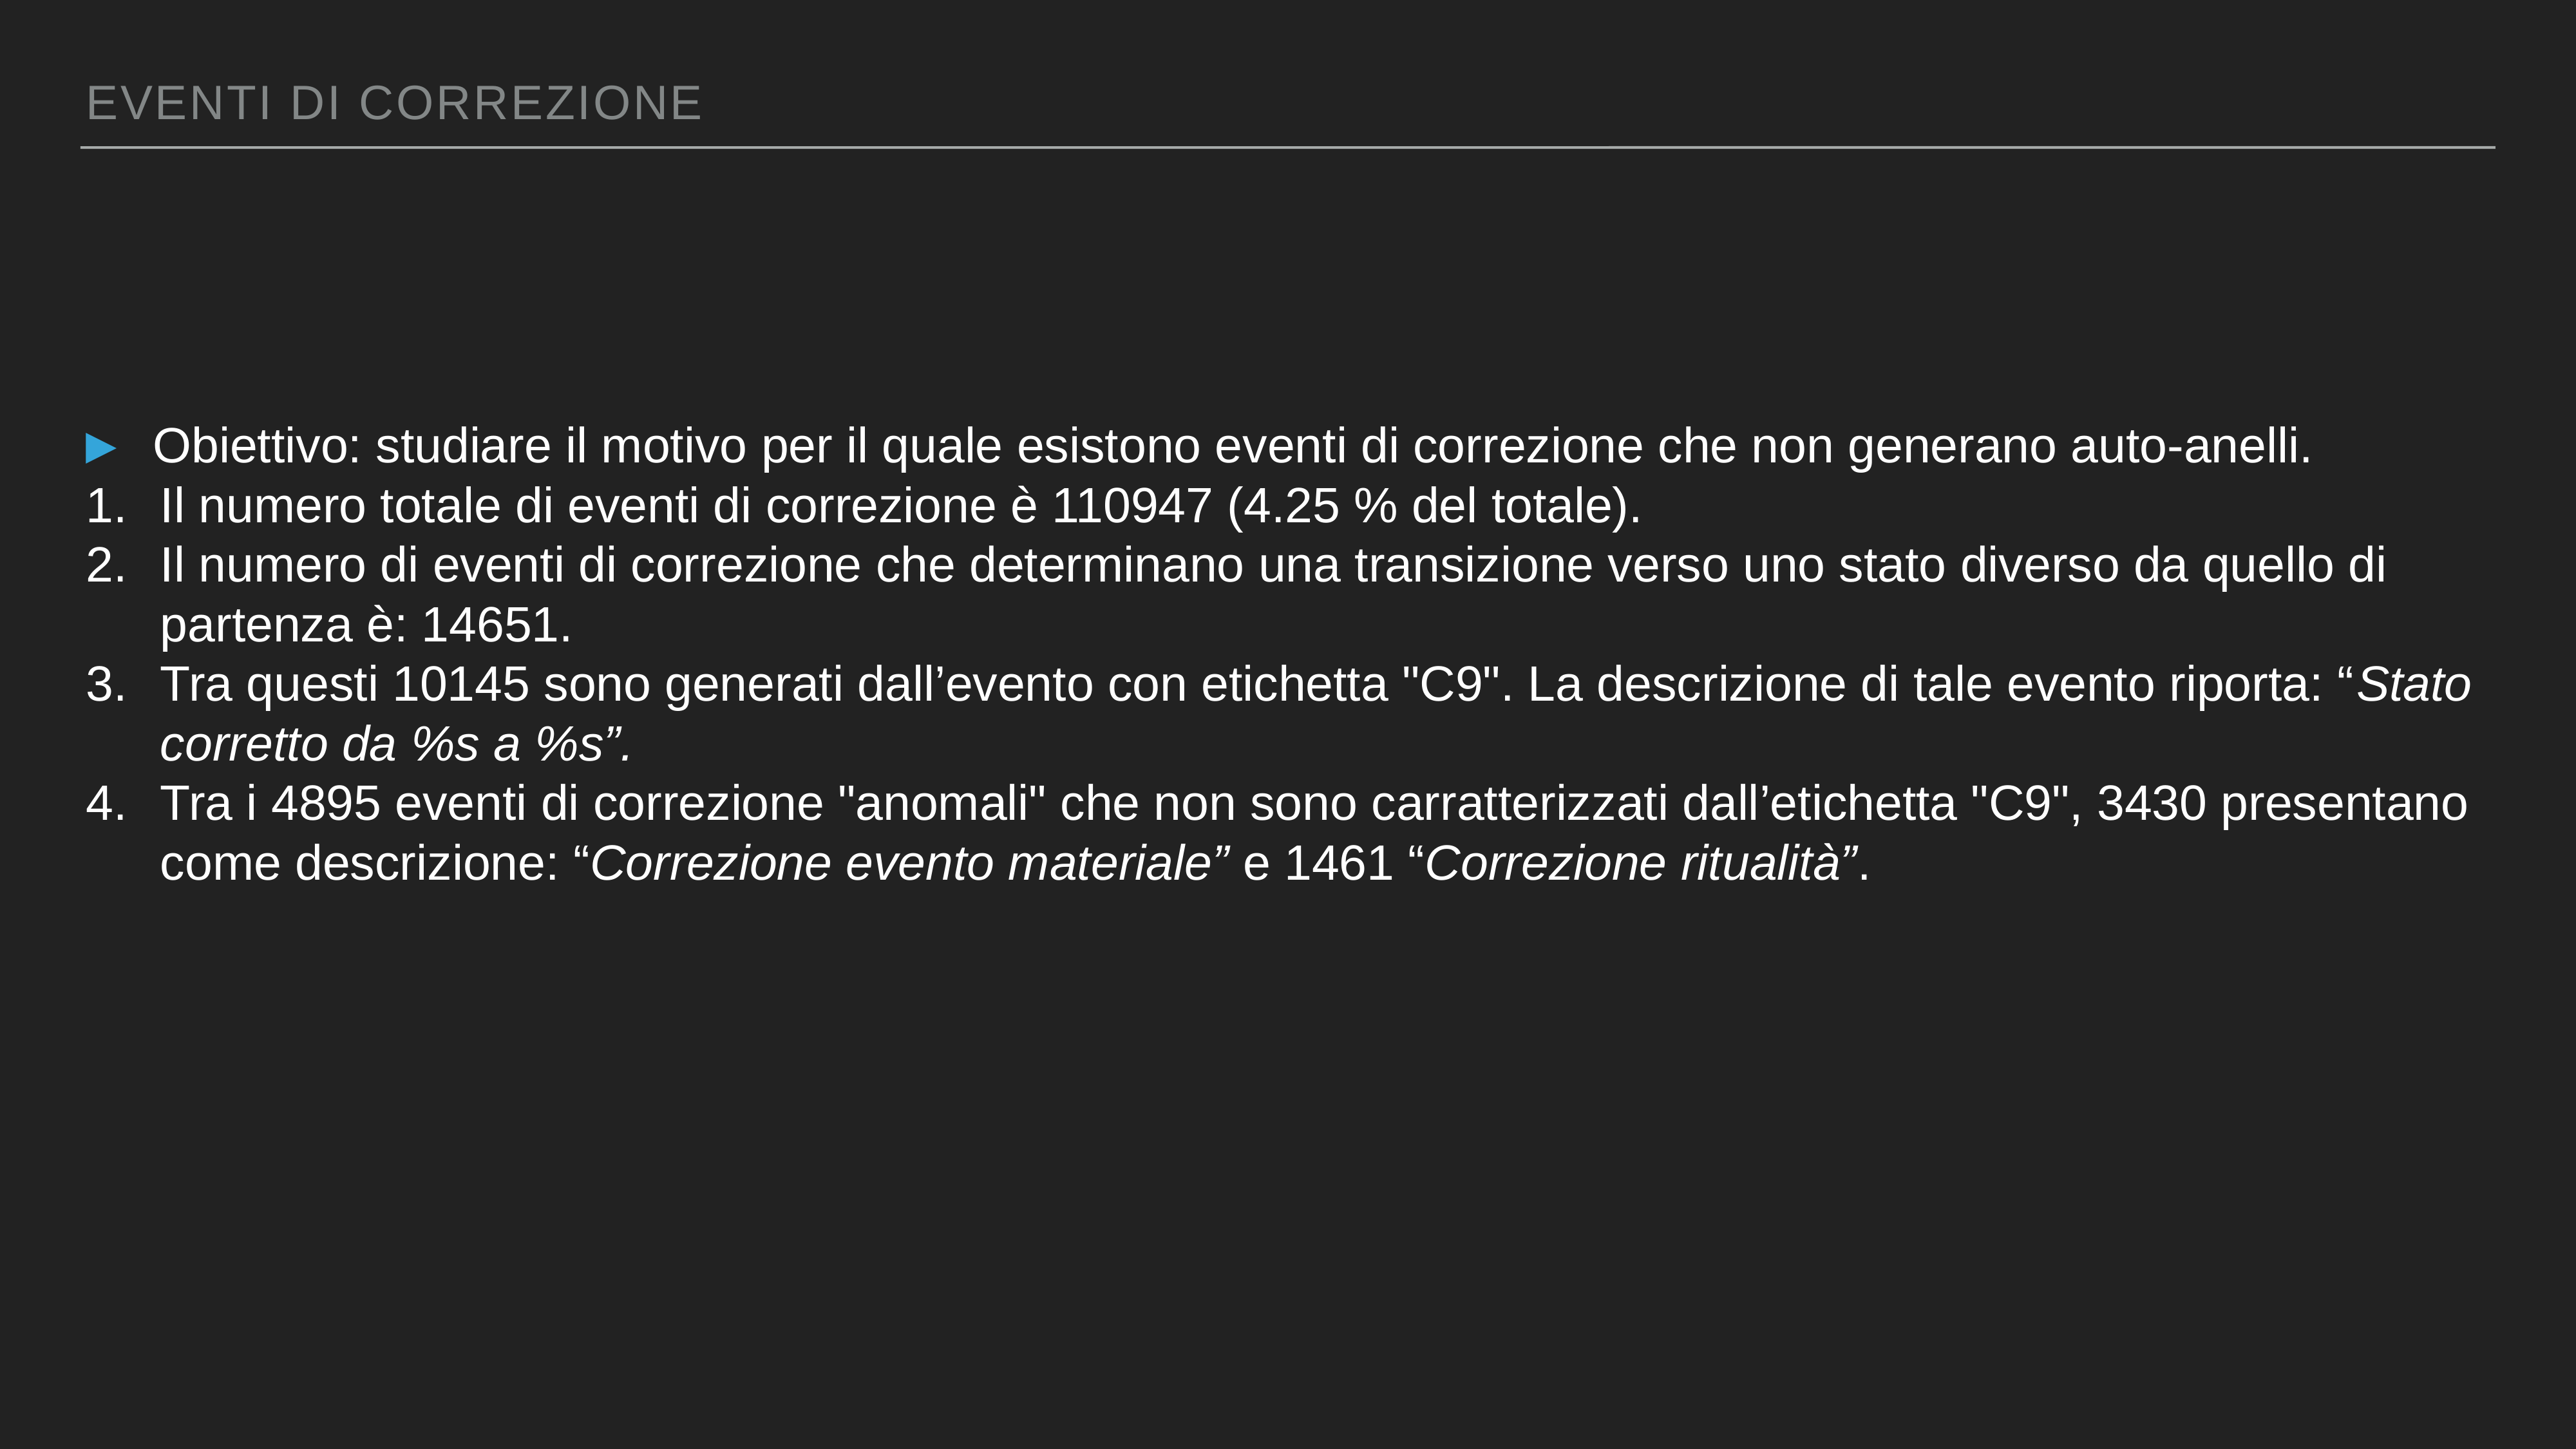

Eventi di correzione
Obiettivo: studiare il motivo per il quale esistono eventi di correzione che non generano auto-anelli.
Il numero totale di eventi di correzione è 110947 (4.25 % del totale).
Il numero di eventi di correzione che determinano una transizione verso uno stato diverso da quello di partenza è: 14651.
Tra questi 10145 sono generati dall’evento con etichetta "C9". La descrizione di tale evento riporta: “Stato corretto da %s a %s”.
Tra i 4895 eventi di correzione "anomali" che non sono carratterizzati dall’etichetta "C9", 3430 presentano come descrizione: “Correzione evento materiale” e 1461 “Correzione ritualità”.